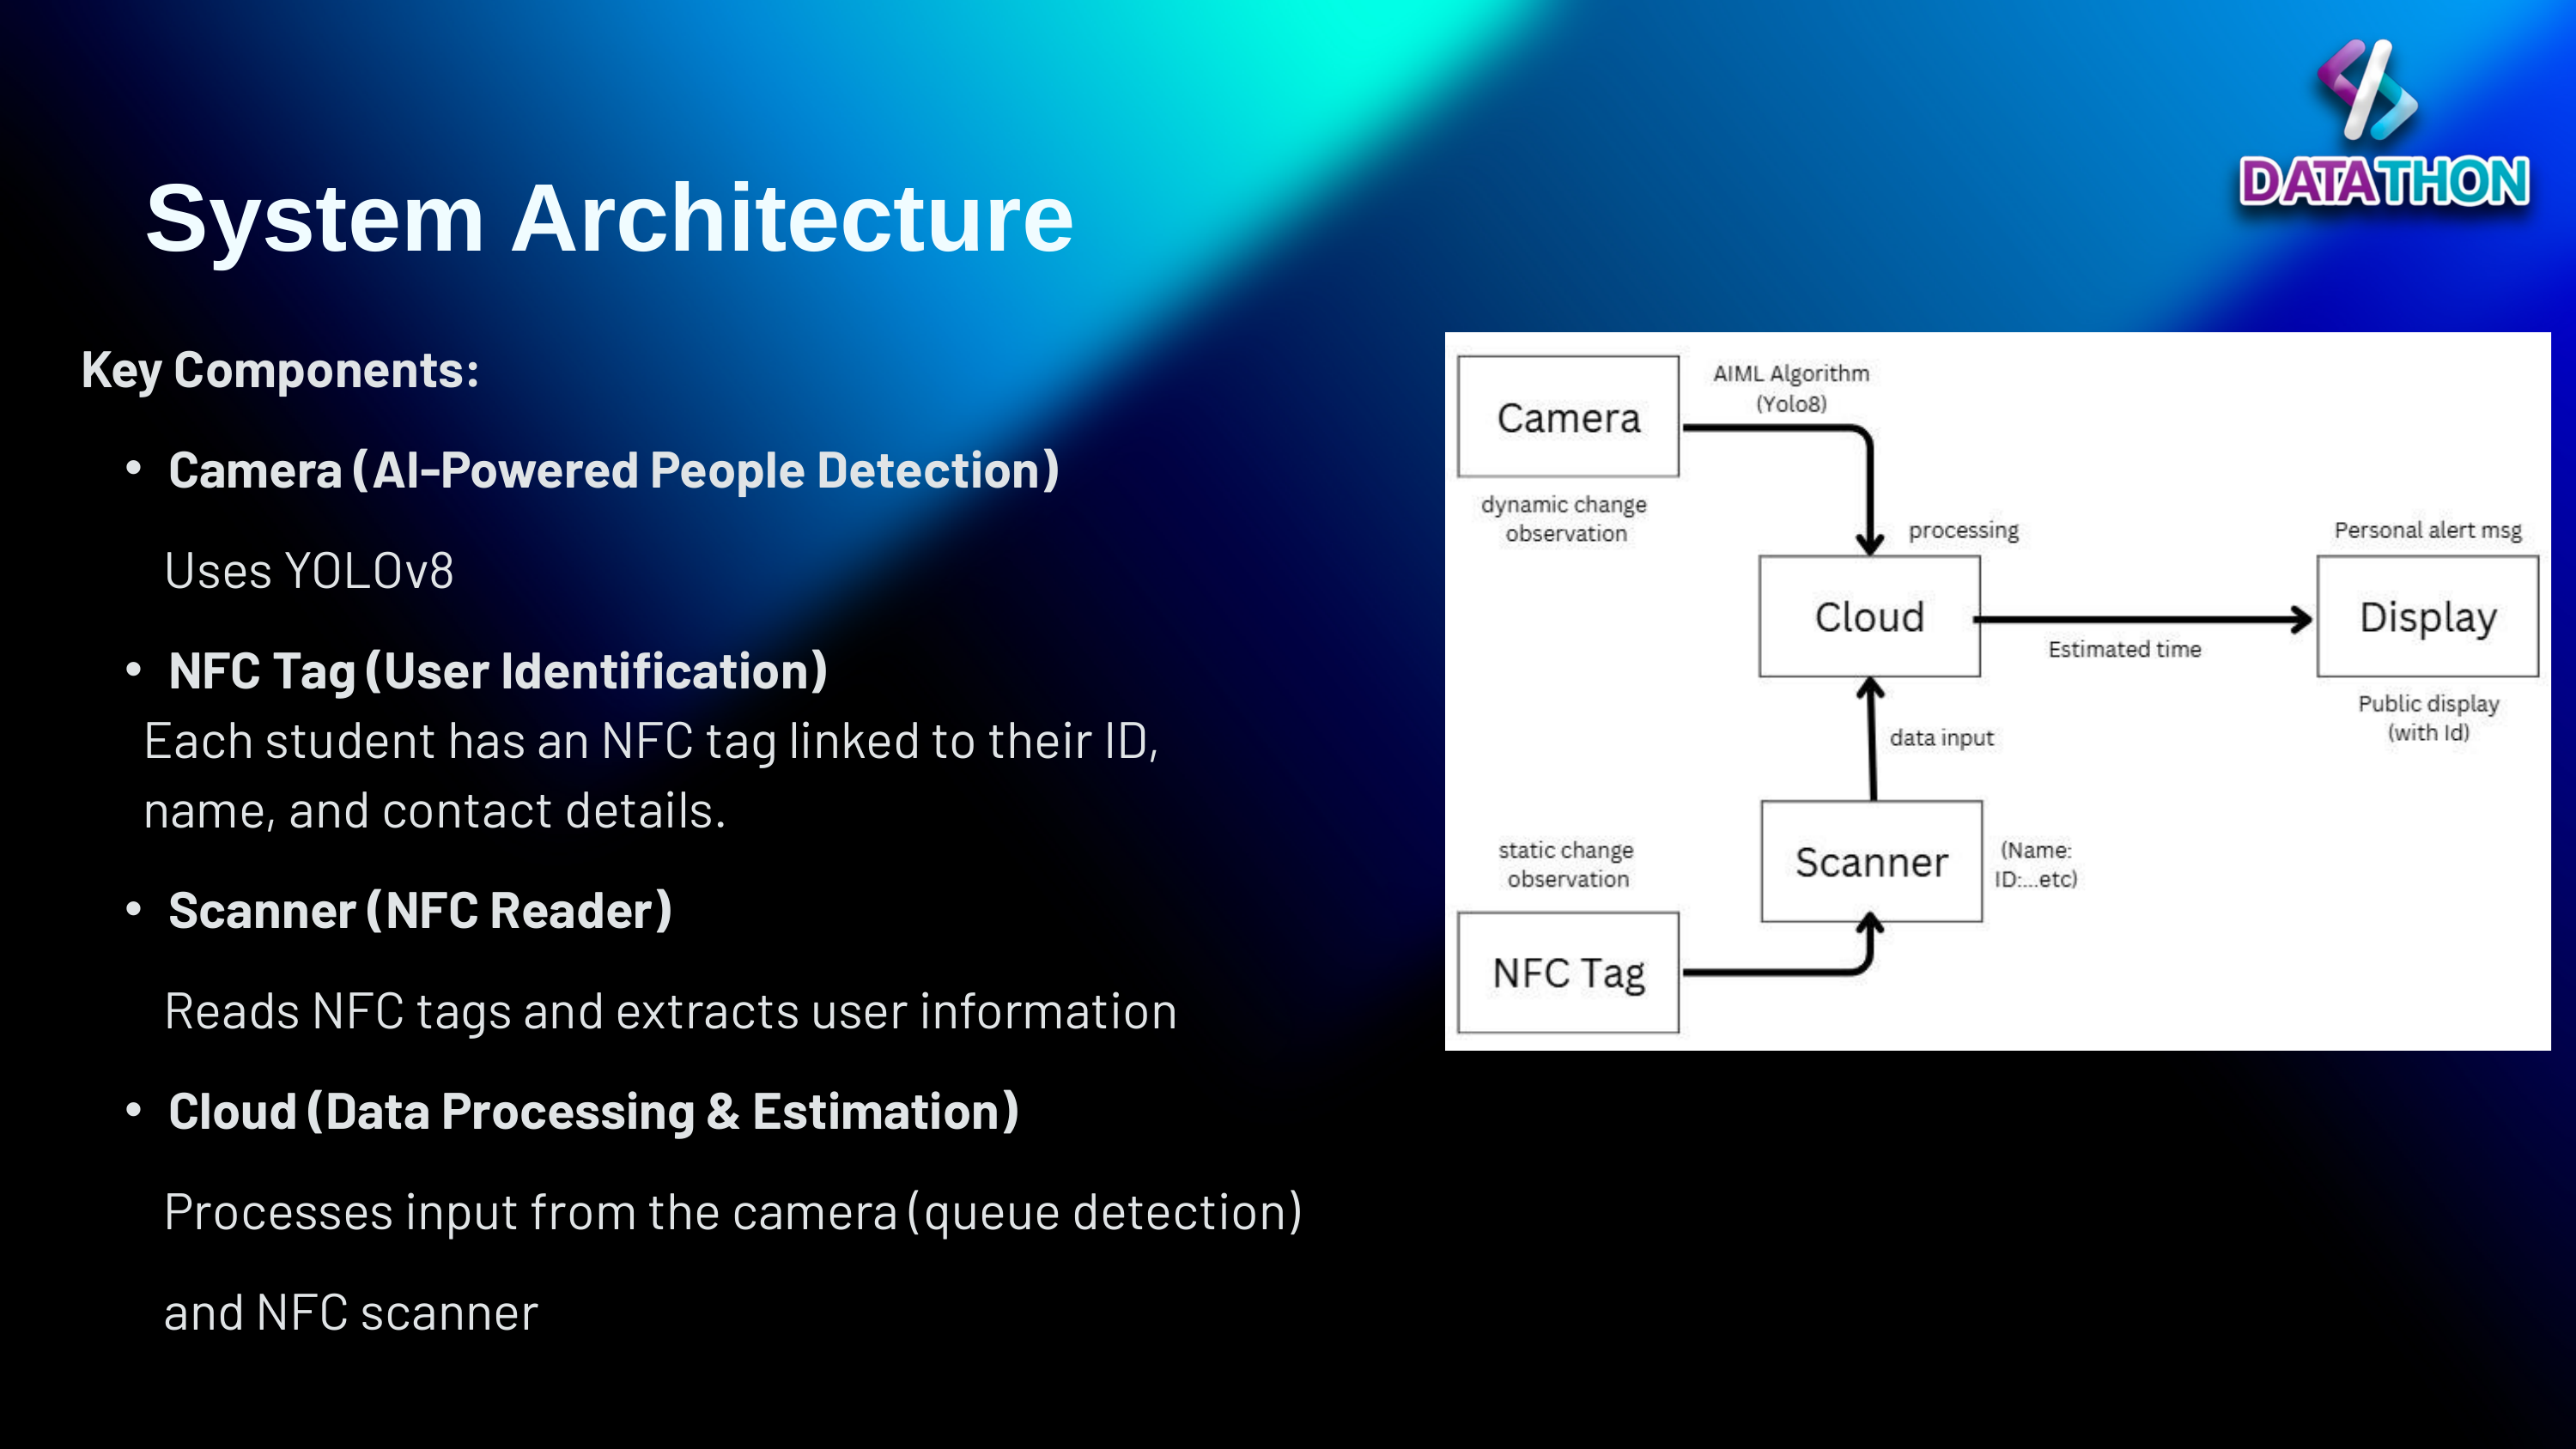

System Architecture

Key Components:
Camera (AI-Powered People Detection)
        Uses YOLOv8
NFC Tag (User Identification)
      Each student has an NFC tag linked to their ID,
      name, and contact details.
Scanner (NFC Reader)
        Reads NFC tags and extracts user information
Cloud (Data Processing & Estimation)
        Processes input from the camera (queue detection)
        and NFC scanner